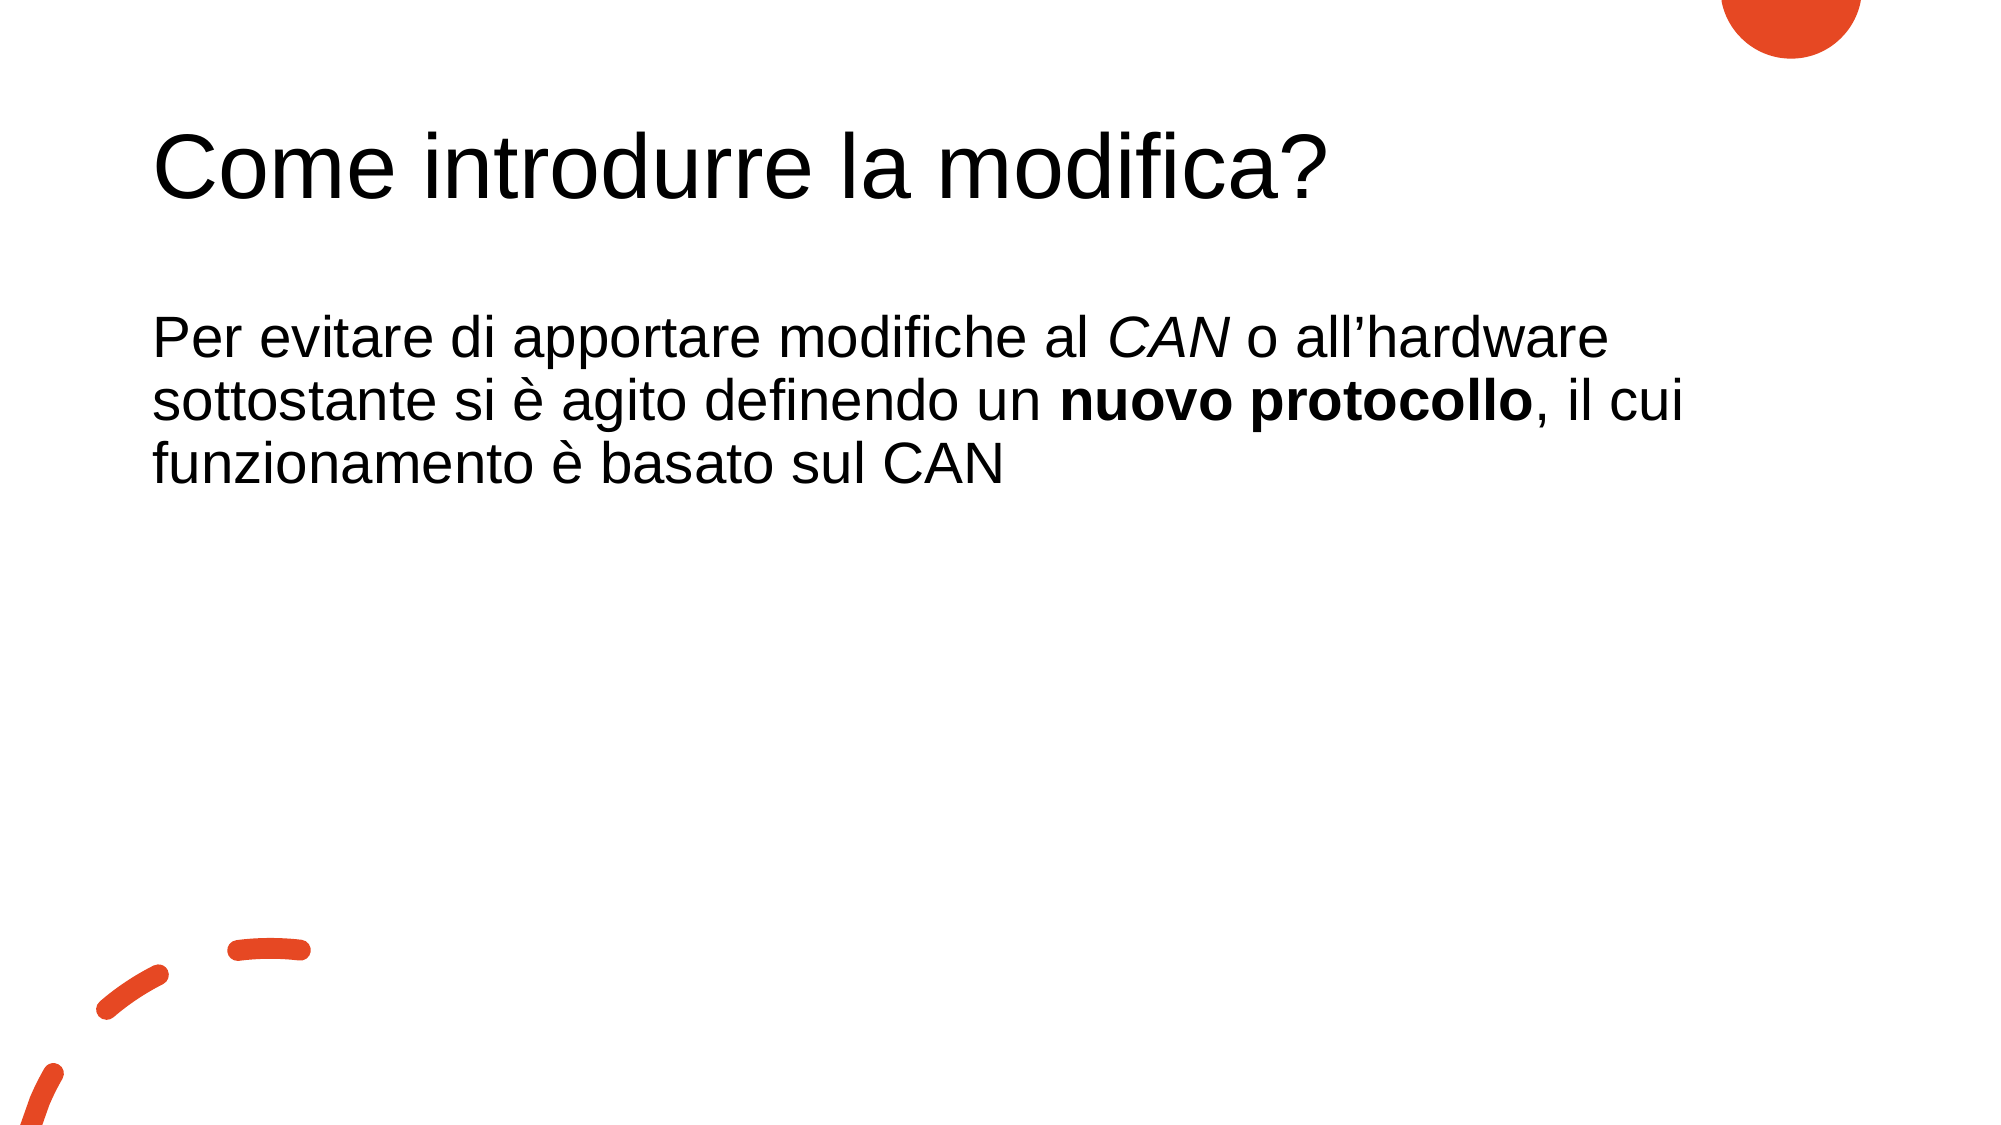

# Come introdurre la modifica?
Per evitare di apportare modifiche al CAN o all’hardware sottostante si è agito definendo un nuovo protocollo, il cui funzionamento è basato sul CAN